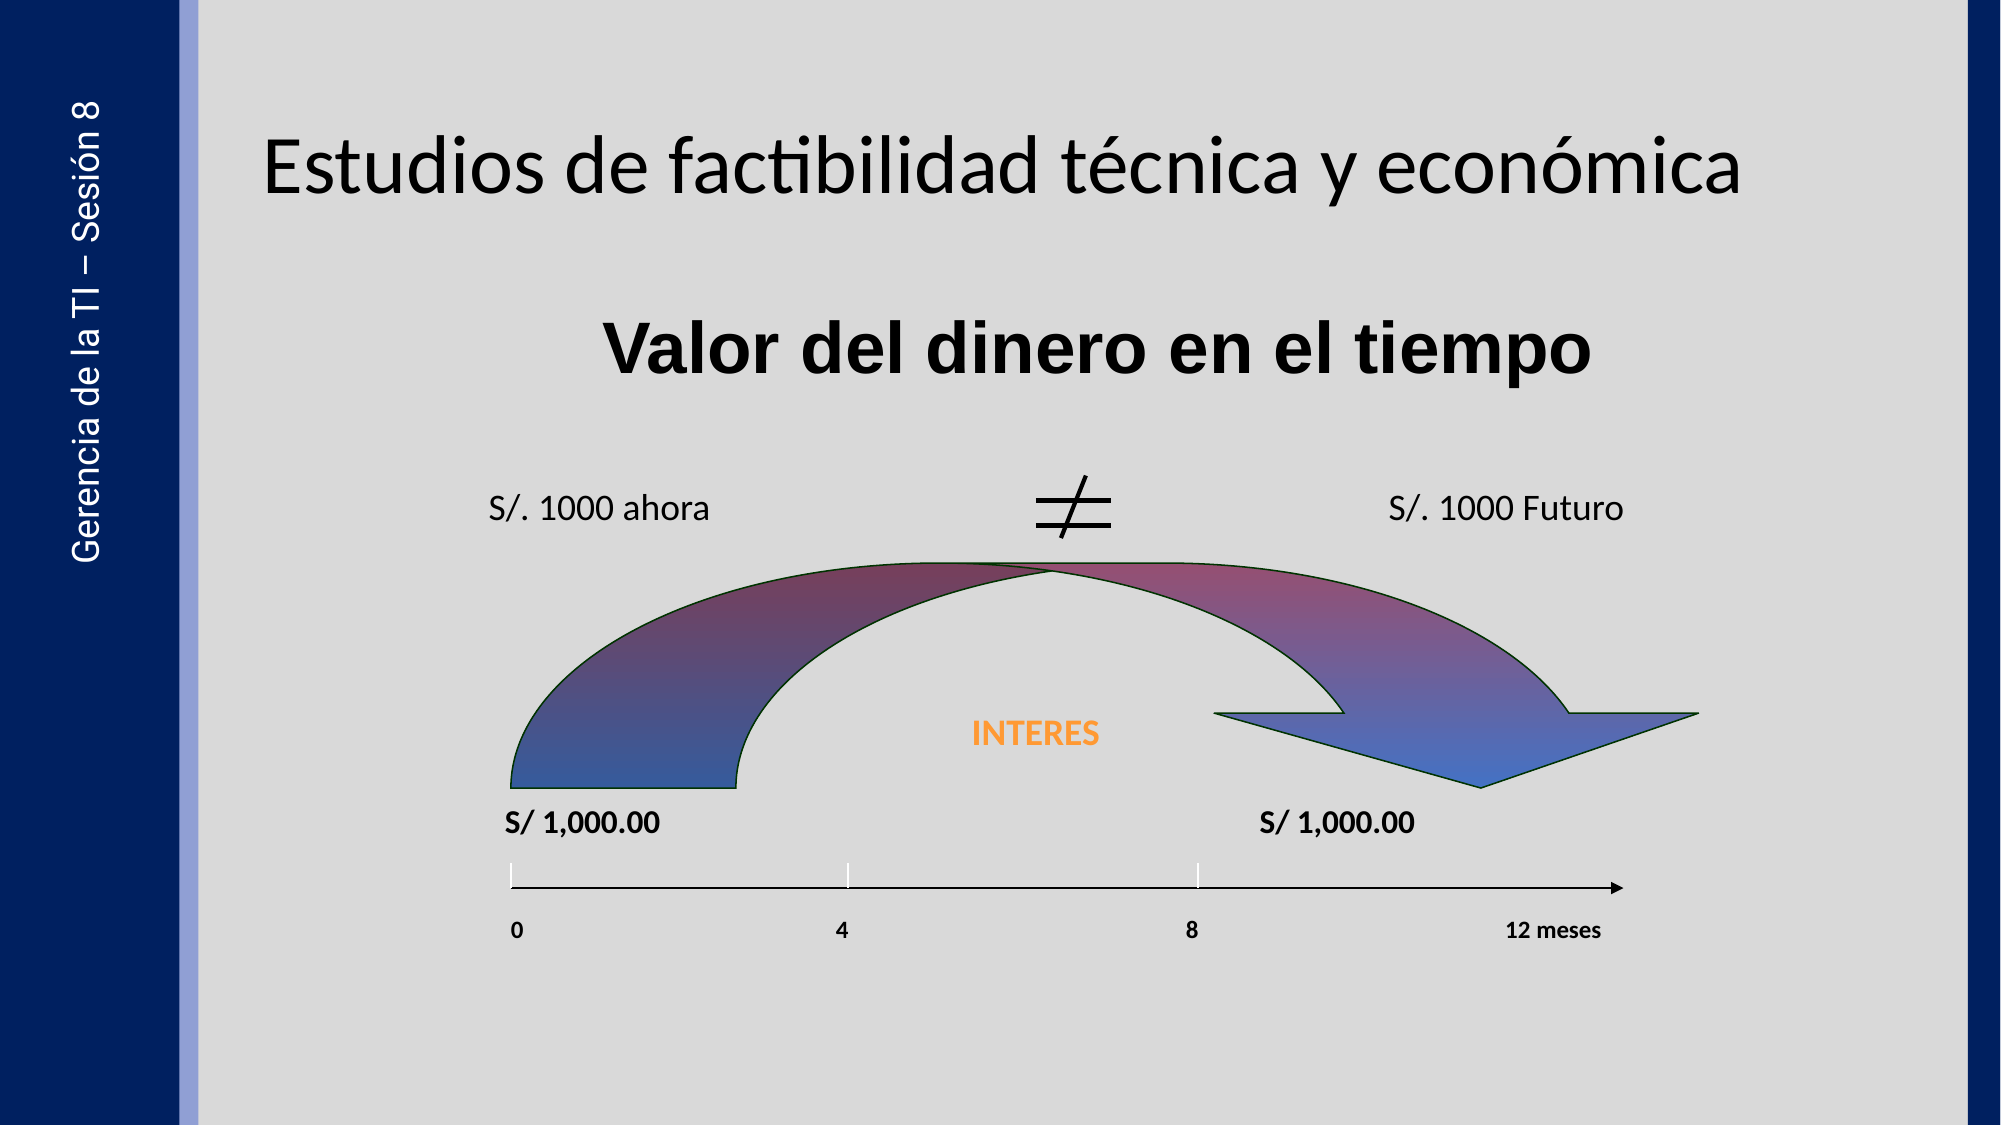

Estudios de factibilidad técnica y económica
Valor del dinero en el tiempo
S/. 1000 ahora 					S/. 1000 Futuro
Gerencia de la TI – Sesión 8

INTERES
 S/ 1,000.00                                                                                S/ 1,000.00
0
4
8
12 meses